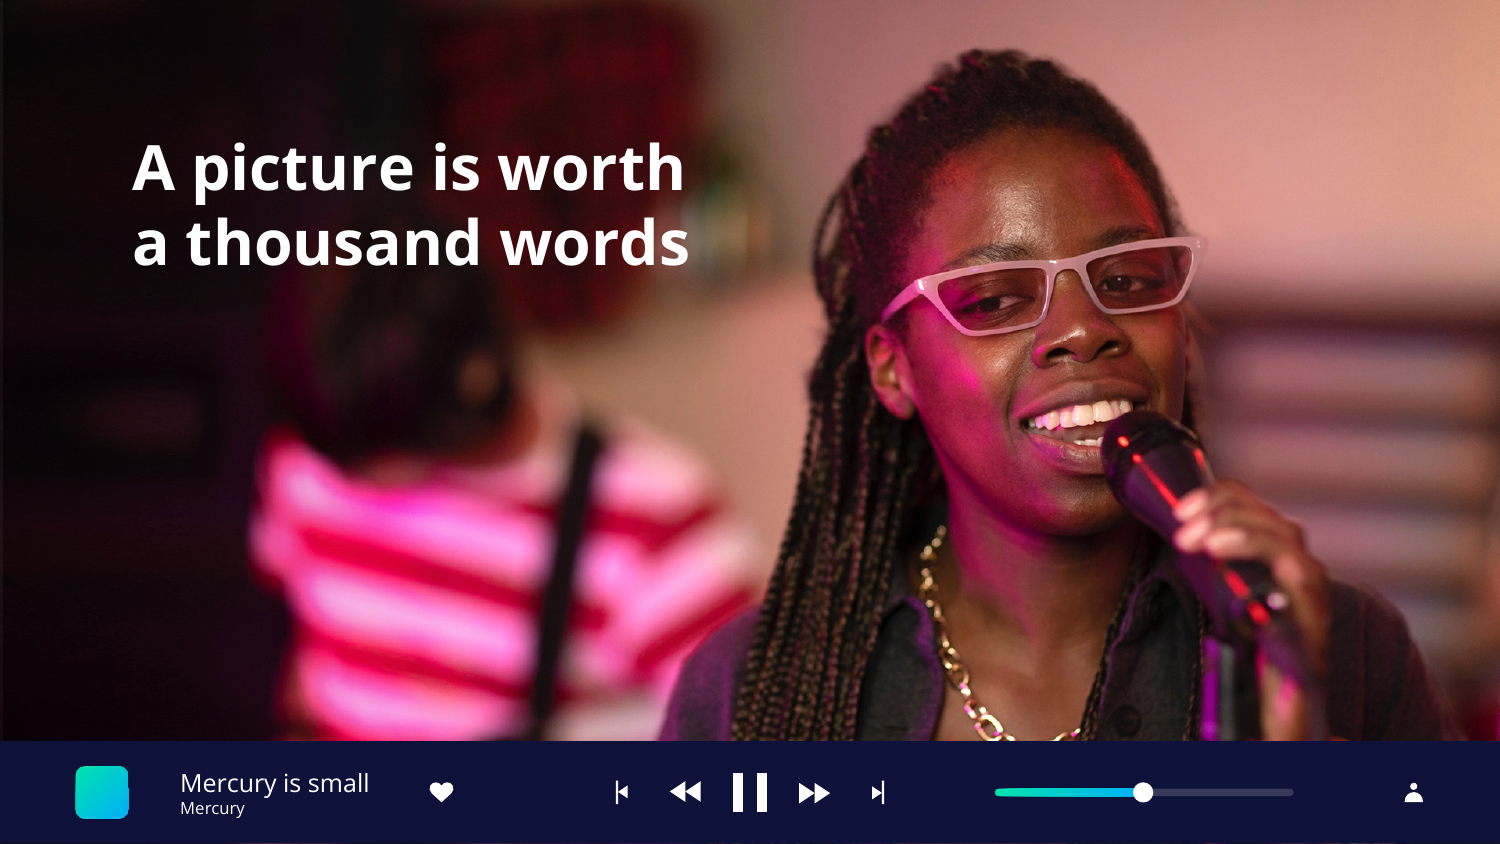

# A picture is worth a thousand words
Mercury is small
Mercury